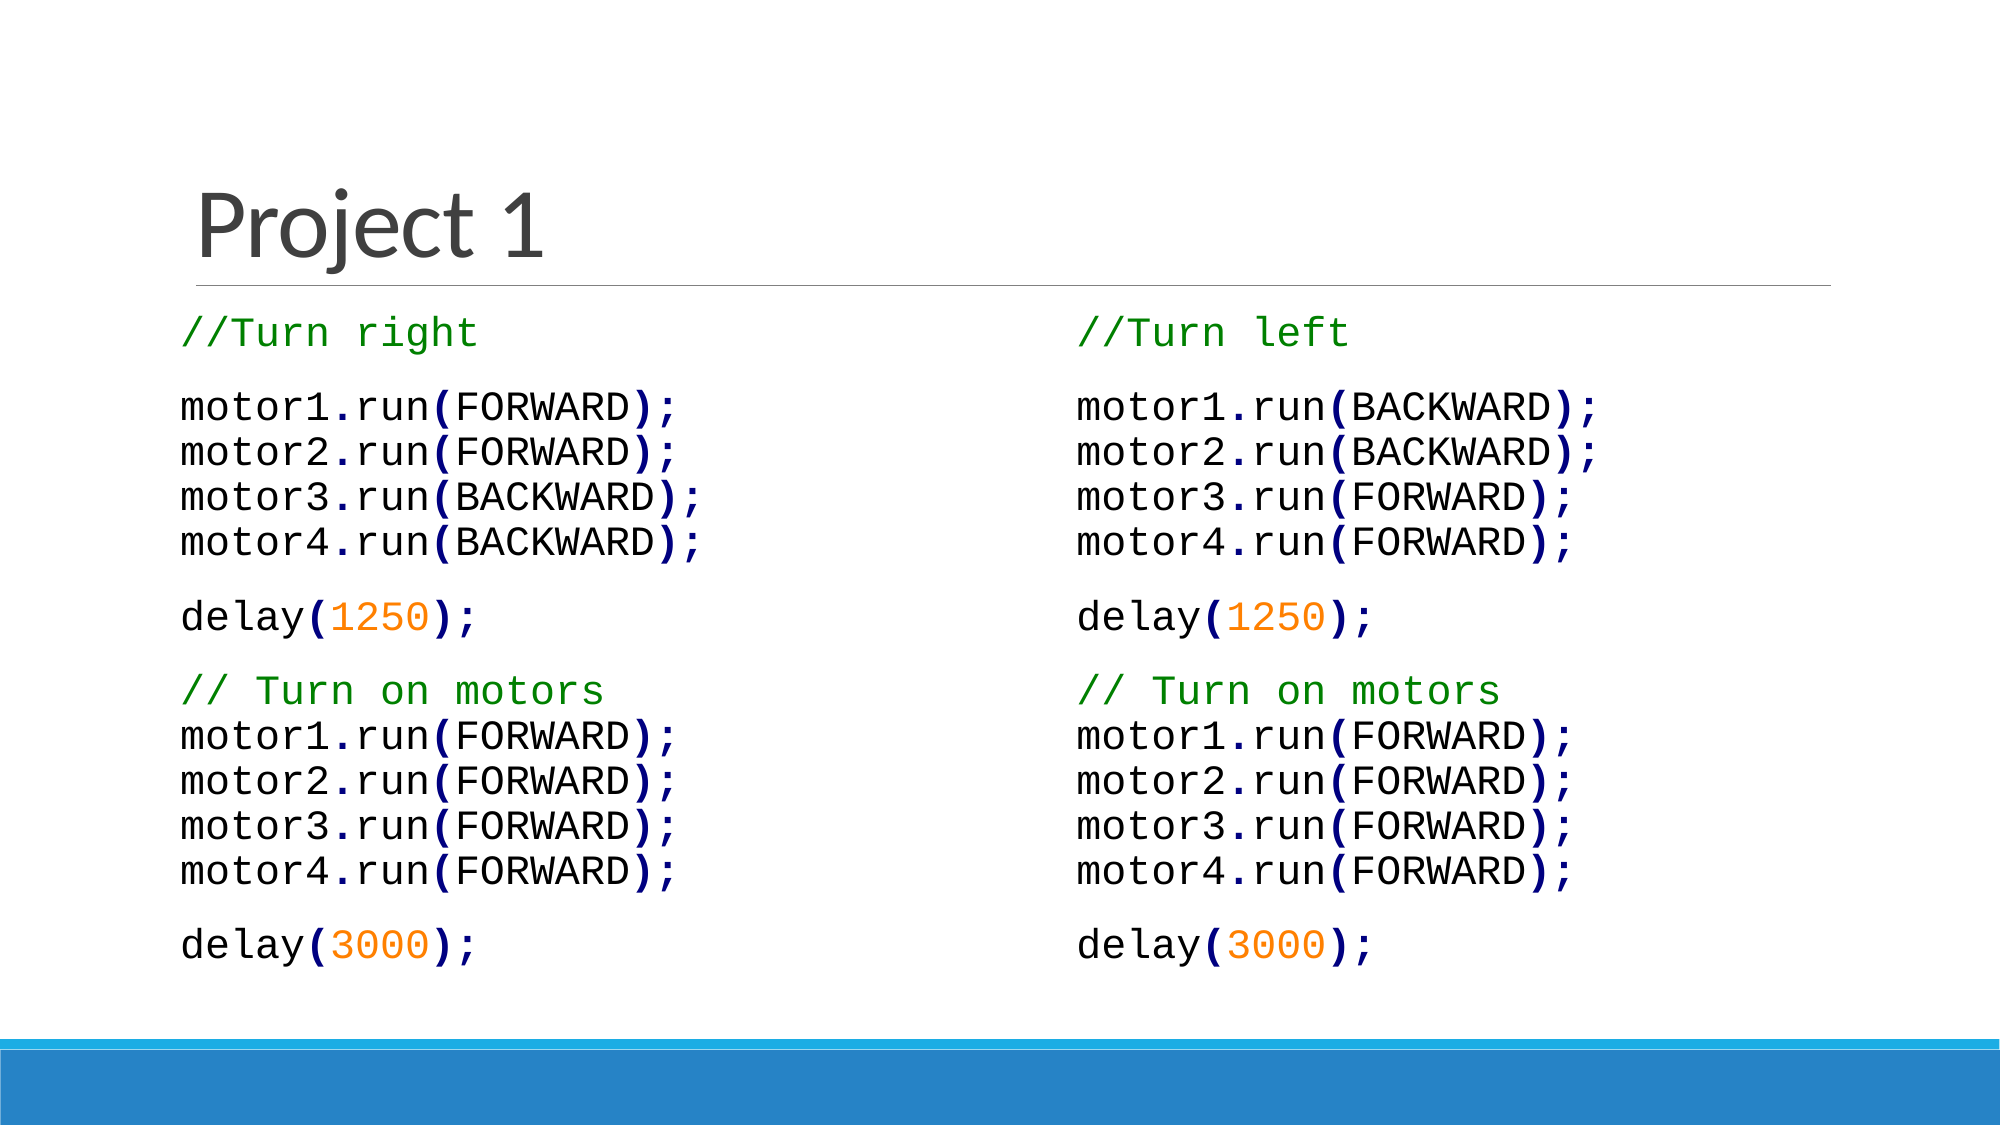

# Project 1
//Turn right
motor1.run(FORWARD); motor2.run(FORWARD); motor3.run(BACKWARD); motor4.run(BACKWARD);
delay(1250);
// Turn on motors motor1.run(FORWARD); motor2.run(FORWARD); motor3.run(FORWARD); motor4.run(FORWARD);
delay(3000);
//Turn left
motor1.run(BACKWARD); motor2.run(BACKWARD); motor3.run(FORWARD); motor4.run(FORWARD);
delay(1250);
// Turn on motors motor1.run(FORWARD); motor2.run(FORWARD); motor3.run(FORWARD); motor4.run(FORWARD);
delay(3000);